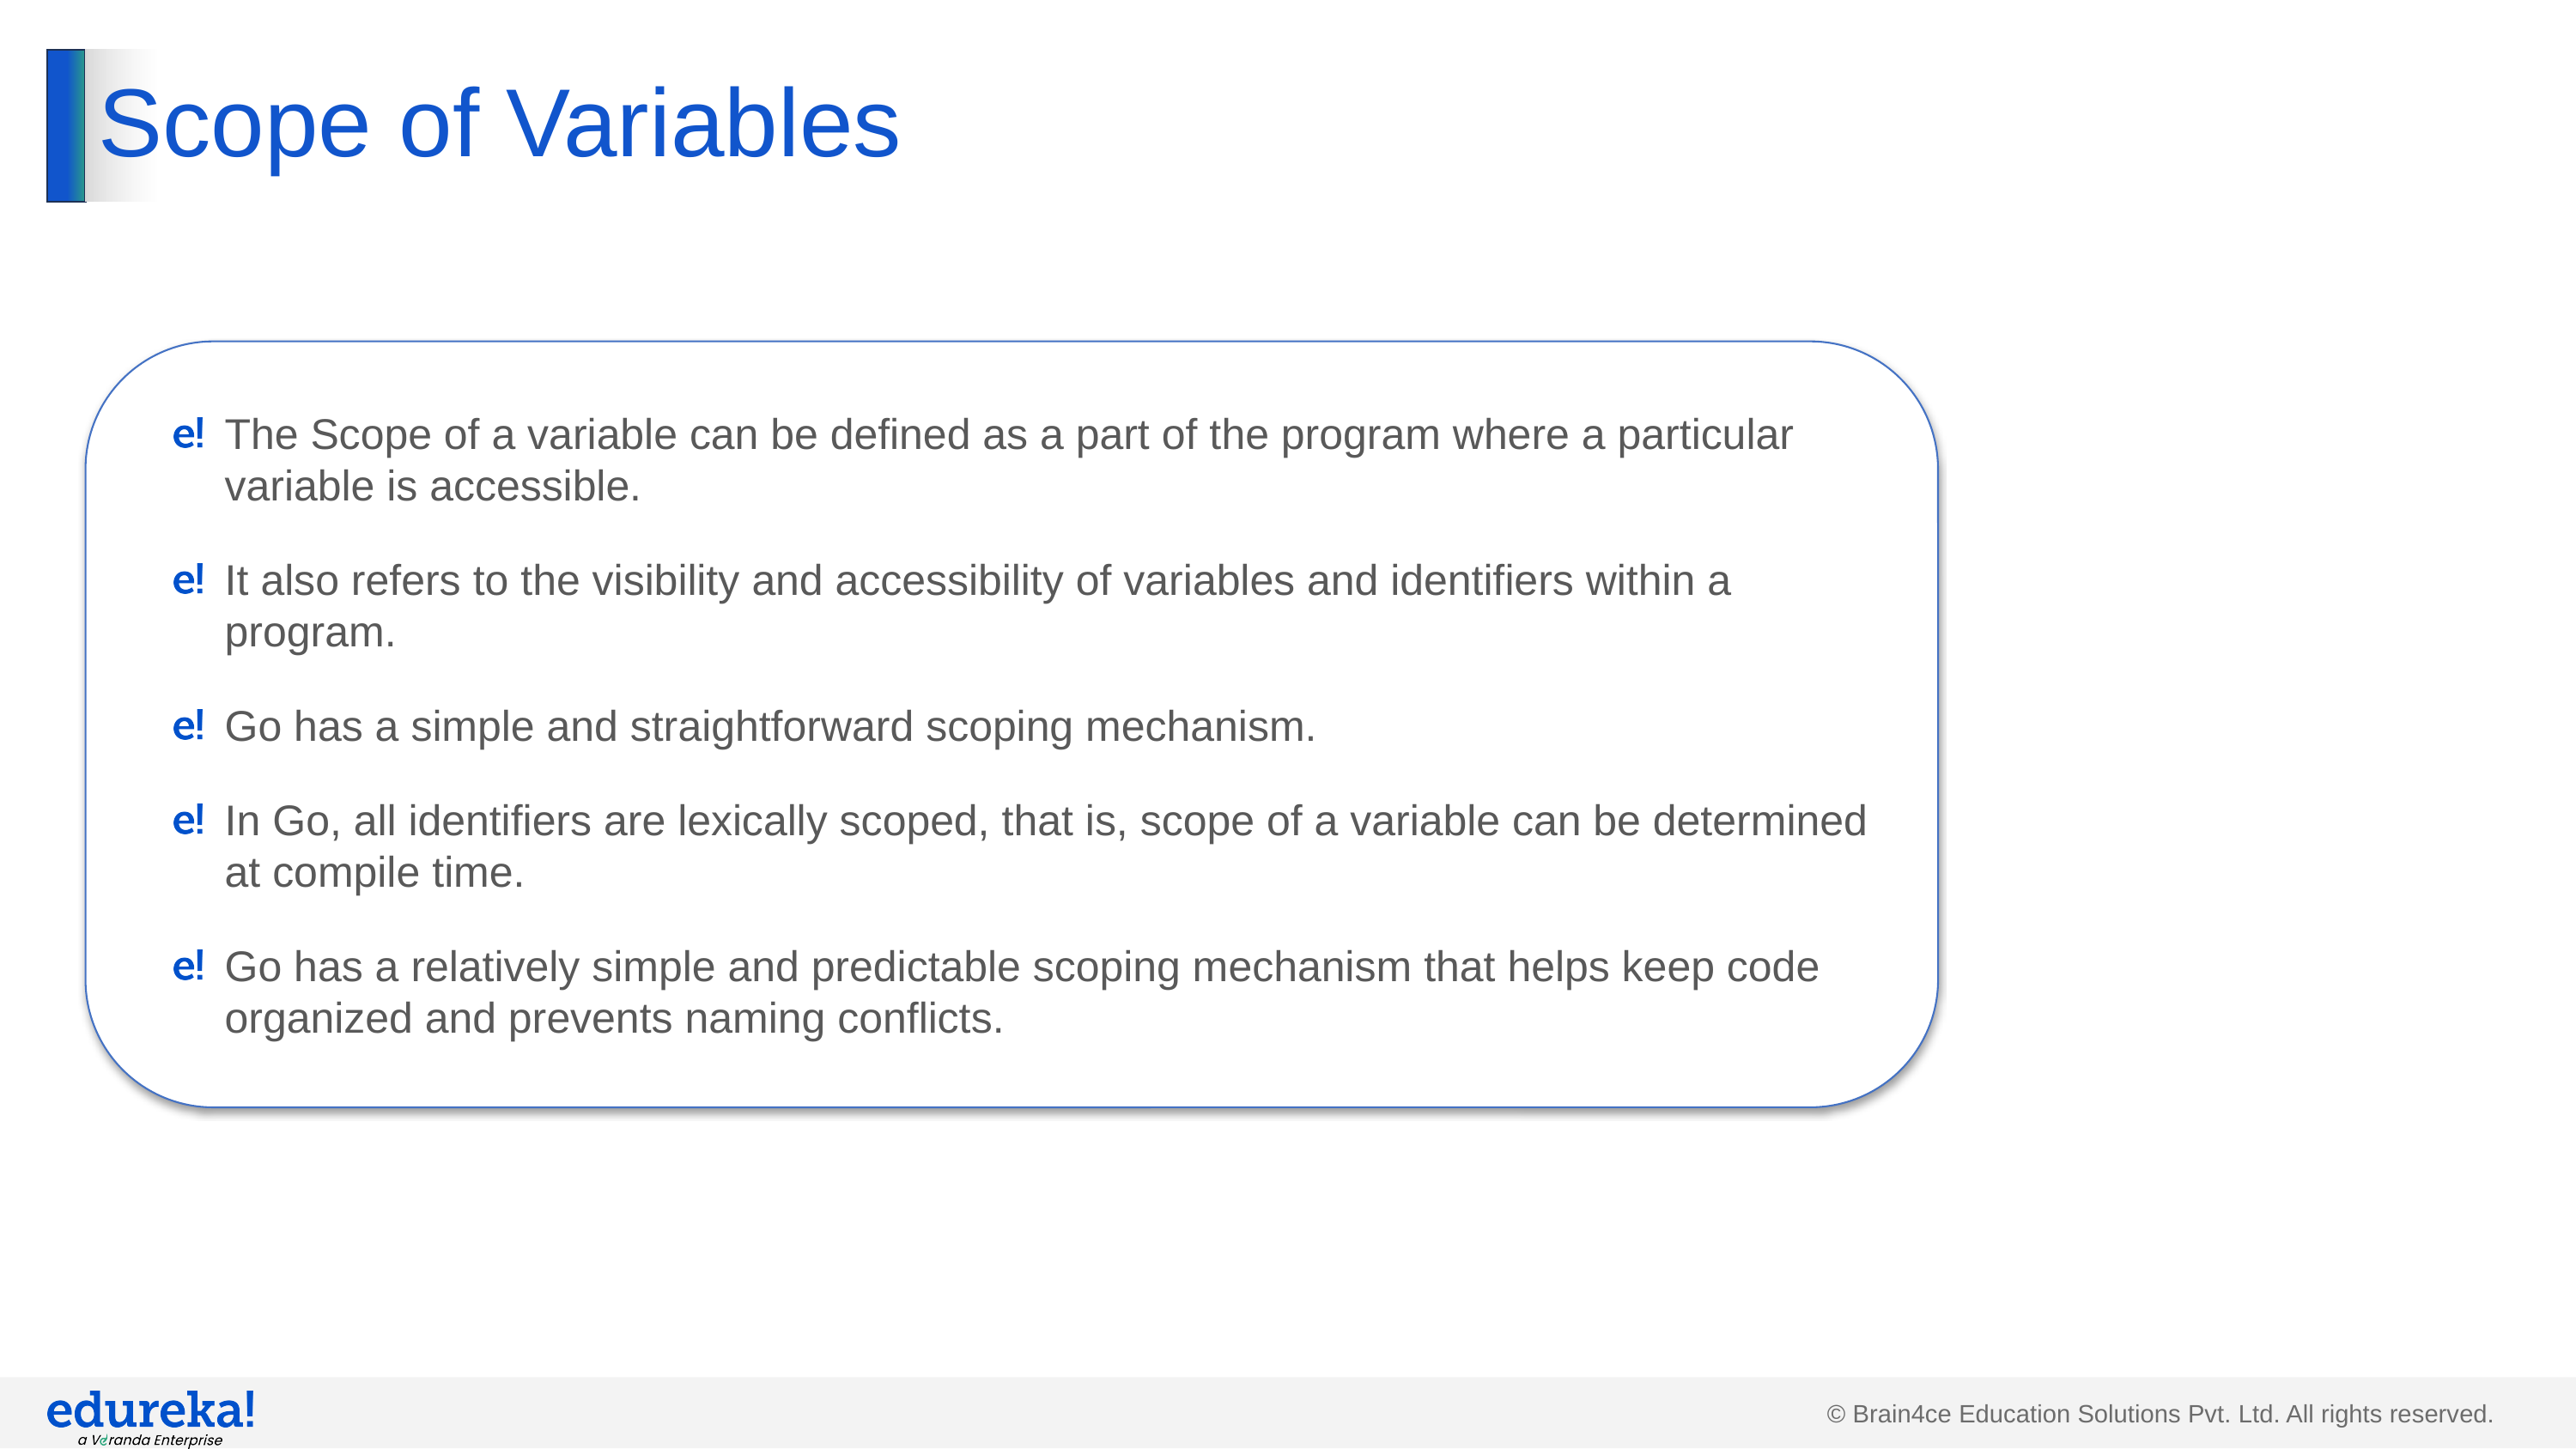

# Scope of Variables
The Scope of a variable can be defined as a part of the program where a particular variable is accessible.
It also refers to the visibility and accessibility of variables and identifiers within a program.
Go has a simple and straightforward scoping mechanism.
In Go, all identifiers are lexically scoped, that is, scope of a variable can be determined at compile time.
Go has a relatively simple and predictable scoping mechanism that helps keep code organized and prevents naming conflicts.